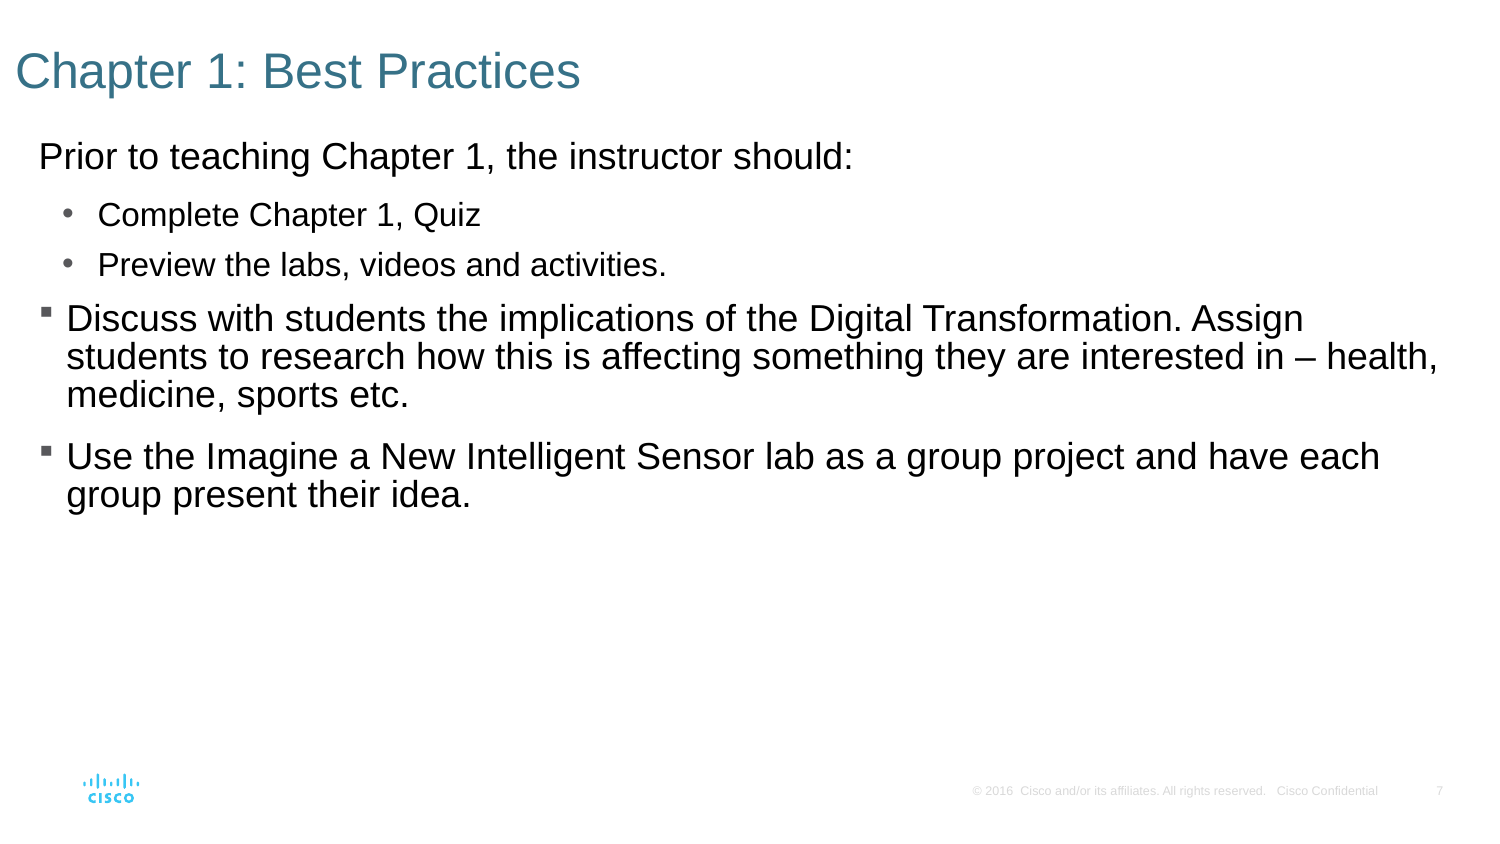

# Chapter 1: Best Practices
Prior to teaching Chapter 1, the instructor should:
Complete Chapter 1, Quiz
Preview the labs, videos and activities.
Discuss with students the implications of the Digital Transformation. Assign students to research how this is affecting something they are interested in – health, medicine, sports etc.
Use the Imagine a New Intelligent Sensor lab as a group project and have each group present their idea.